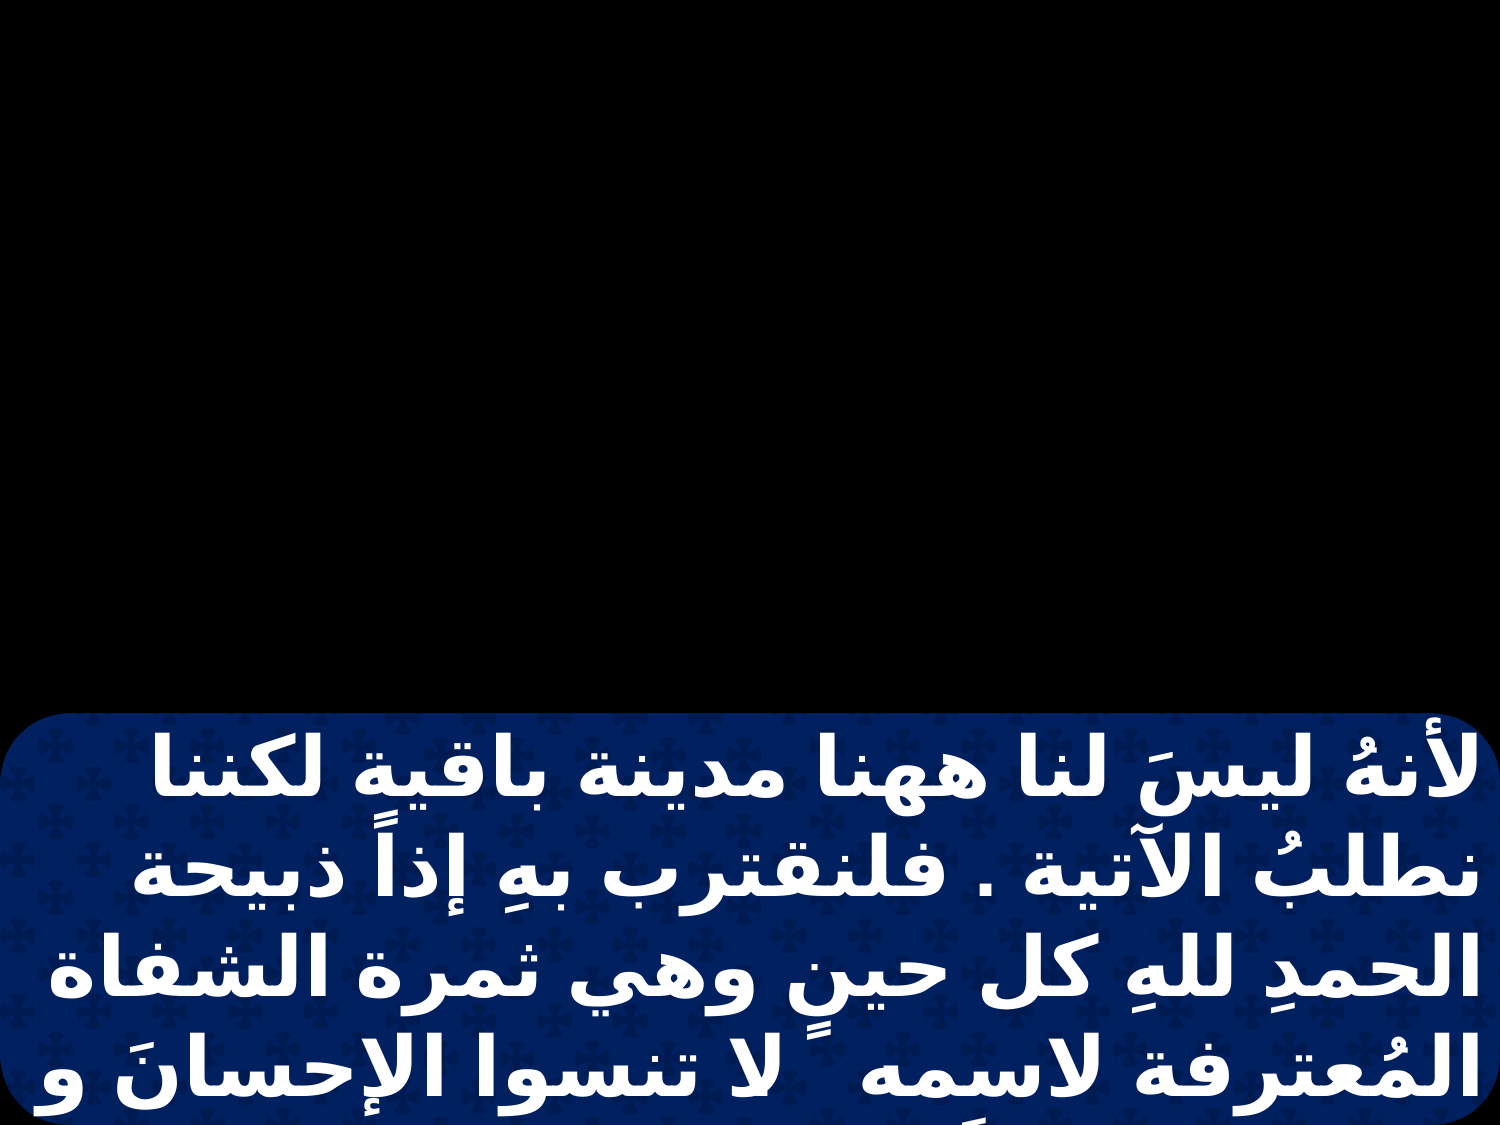

لأنهُ ليسَ لنا ههنا مدينة باقية لكننا نطلبُ الآتية . فلنقترب بهِ إذاً ذبيحة الحمدِ للهِ كل حينٍ وهي ثمرة الشفاة المُعترفة لاسمه . لا تنسوا الإحسانَ و المساواة فإنَّ اللهَ يرتضي بمثلِ هذه الذبائح .